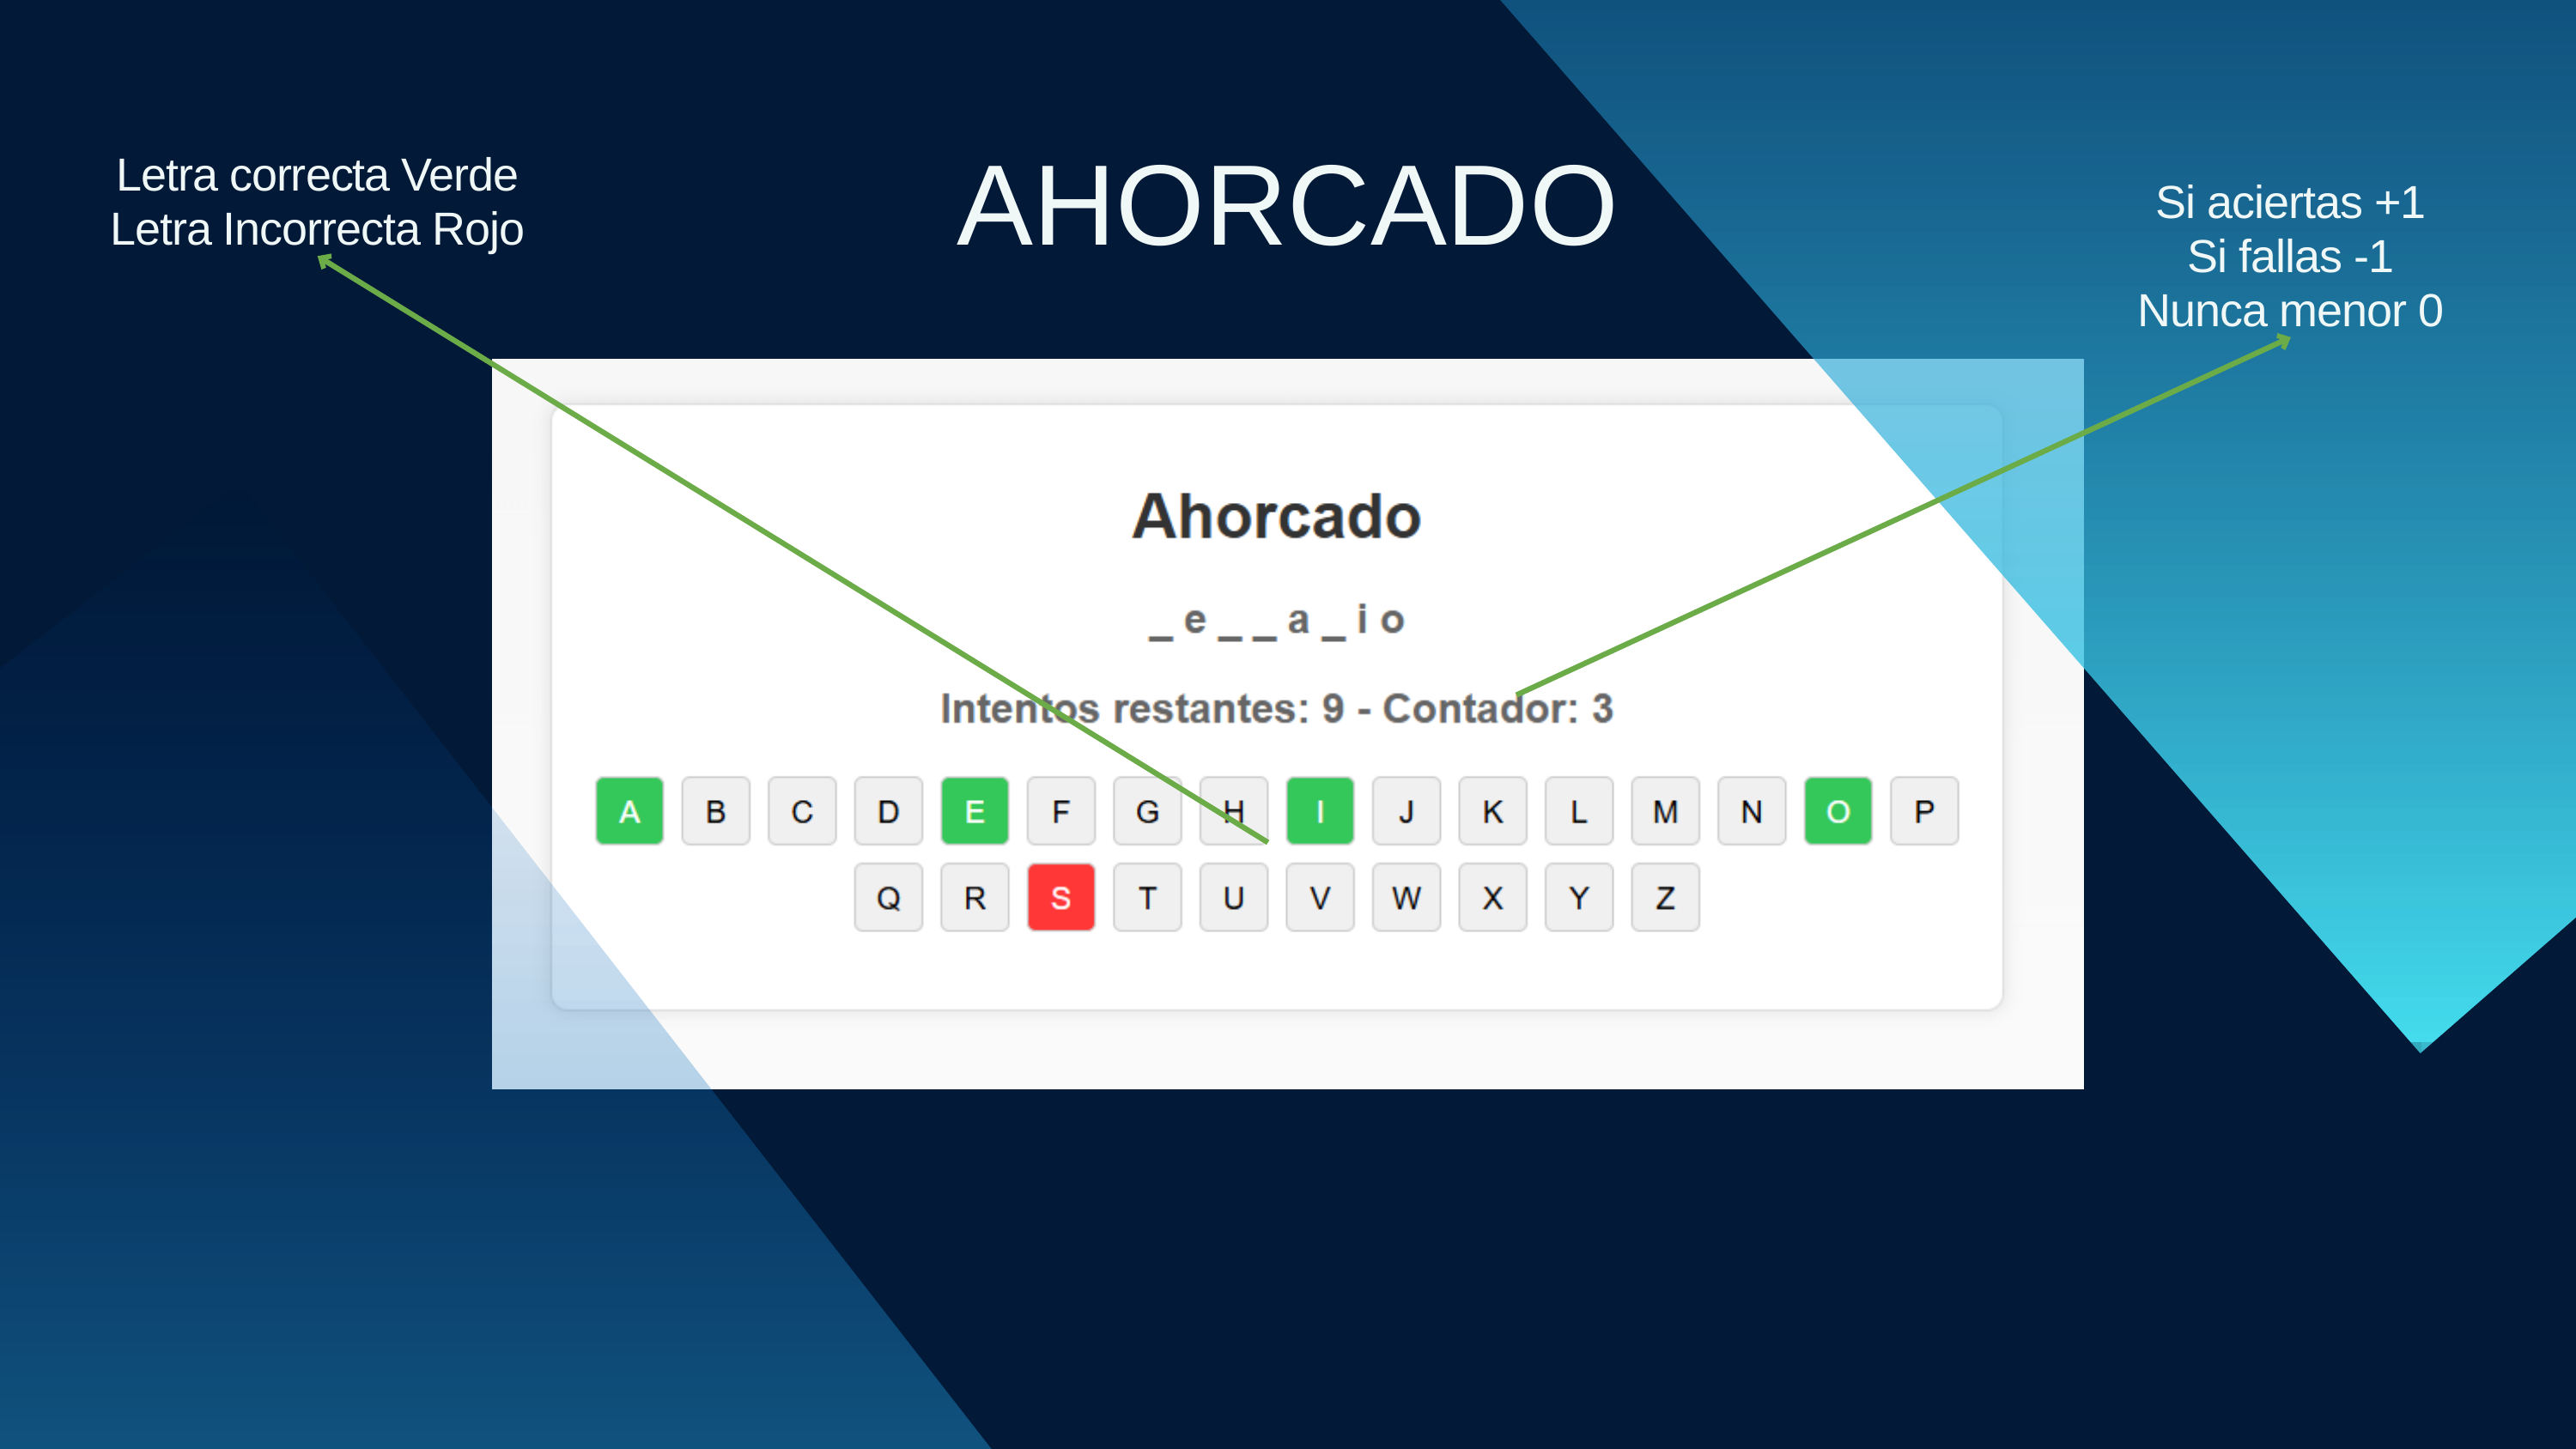

Letra correcta Verde
Letra Incorrecta Rojo
AHORCADO
Si aciertas +1
Si fallas -1
Nunca menor 0